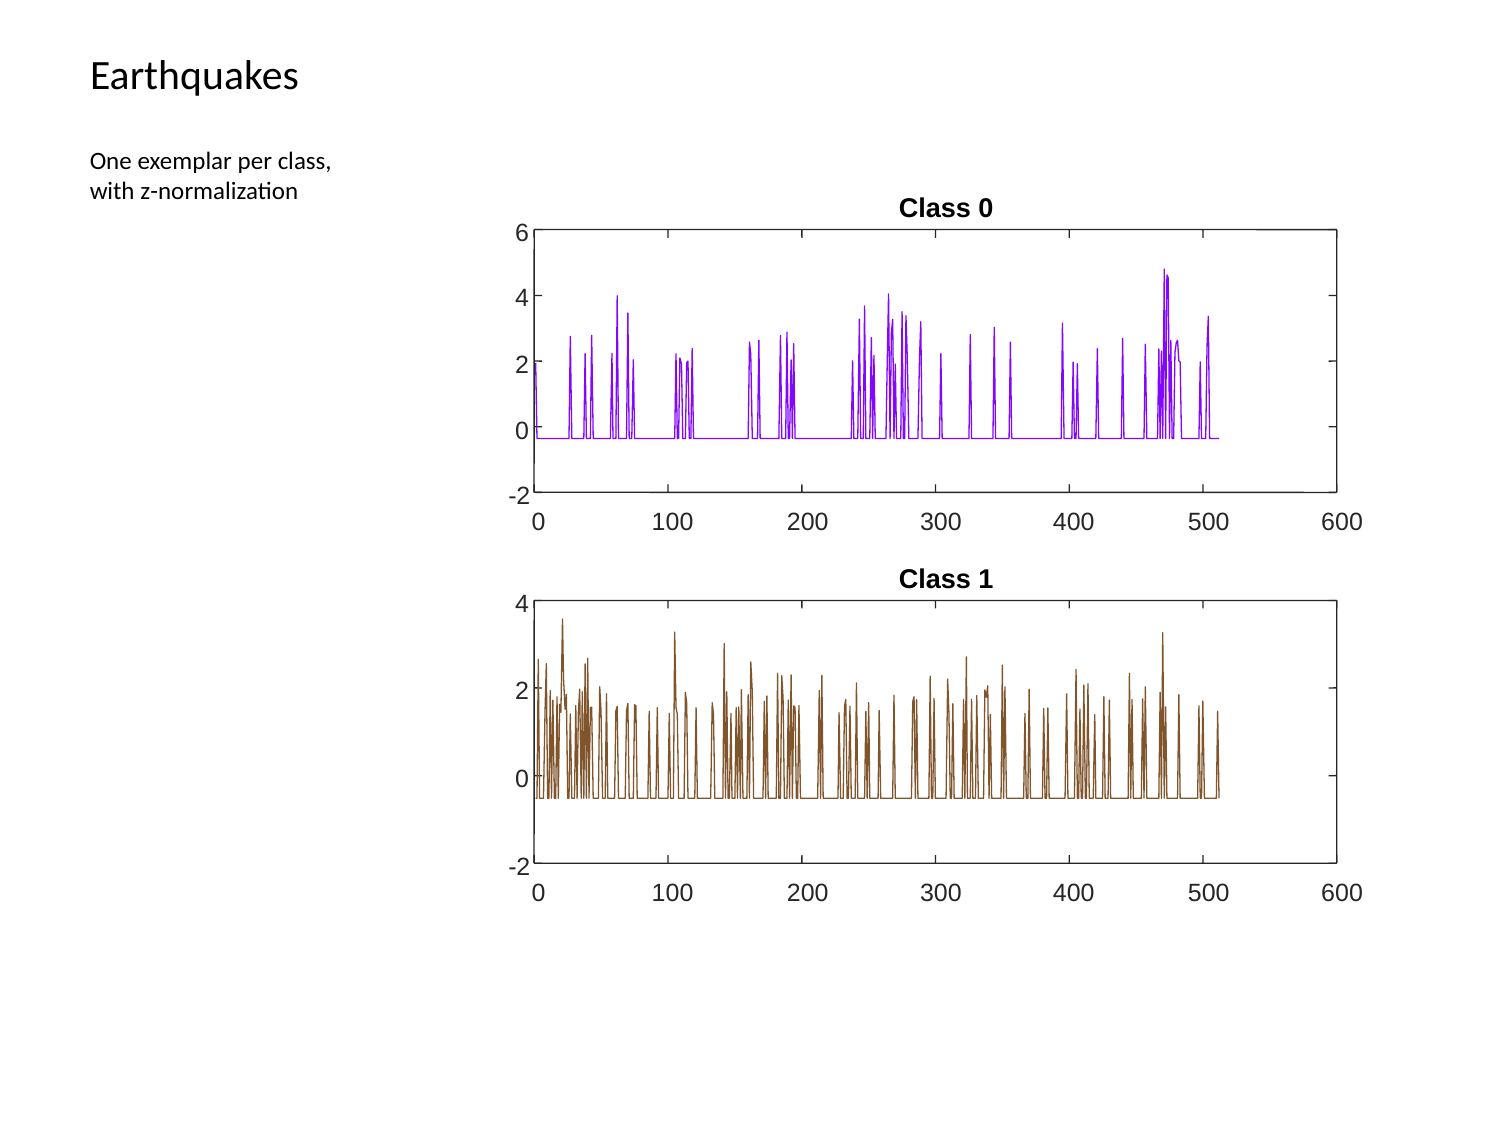

# Earthquakes
One exemplar per class, with z-normalization
Class 0
6

4

2

0

-2

0
100
200
300
400
500
600
Class 1
4

2

0

-2

0
100
200
300
400
500
600